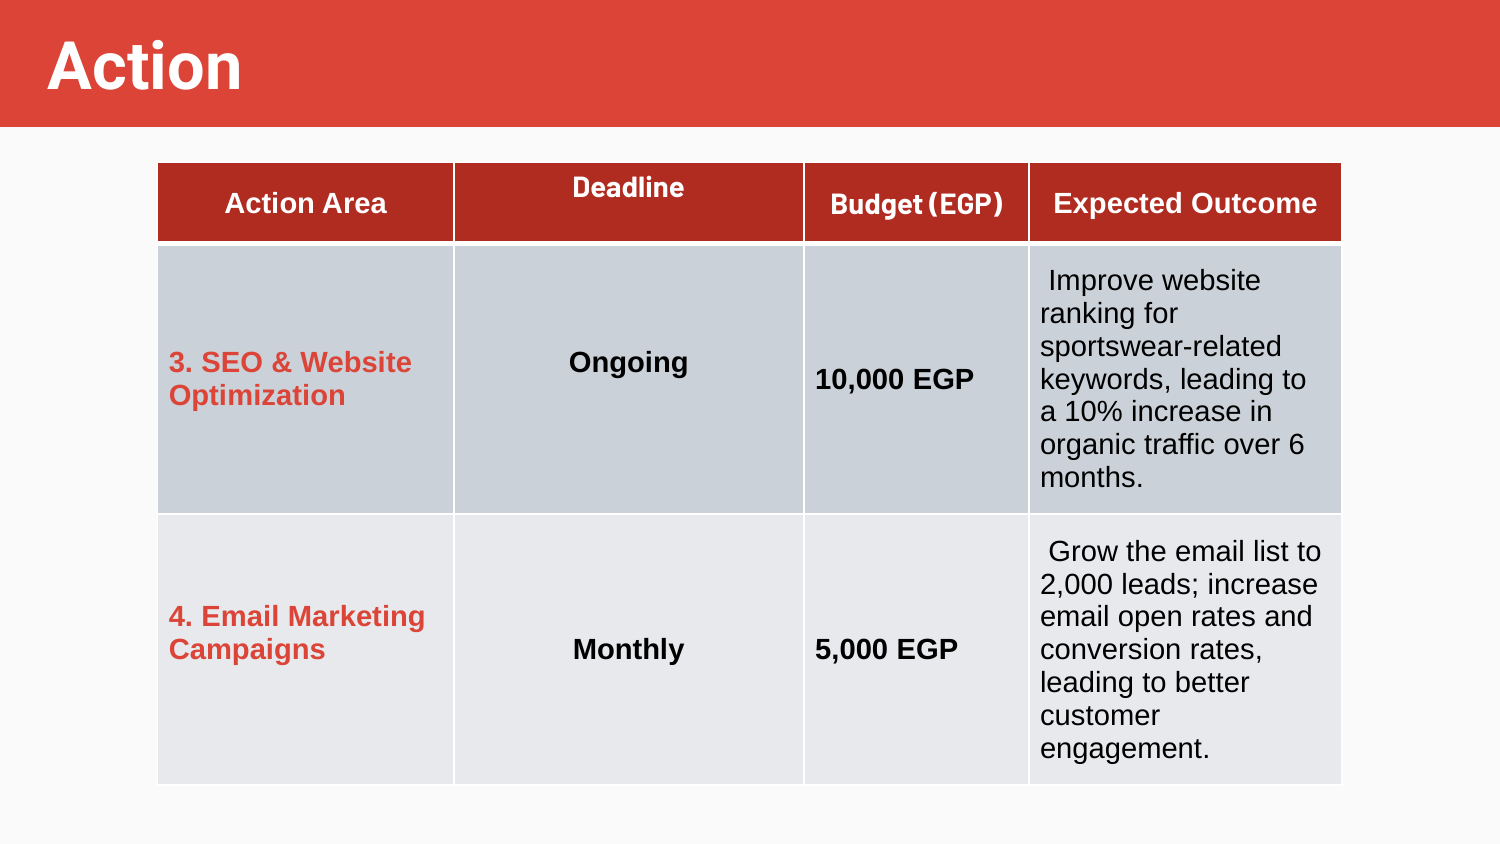

# Action
| Action Area | Deadline | Budget (EGP) | Expected Outcome |
| --- | --- | --- | --- |
| 3. SEO & Website Optimization | Ongoing | 10,000 EGP | Improve website ranking for sportswear-related keywords, leading to a 10% increase in organic traffic over 6 months. |
| 4. Email Marketing Campaigns | Monthly | 5,000 EGP | Grow the email list to 2,000 leads; increase email open rates and conversion rates, leading to better customer engagement. |